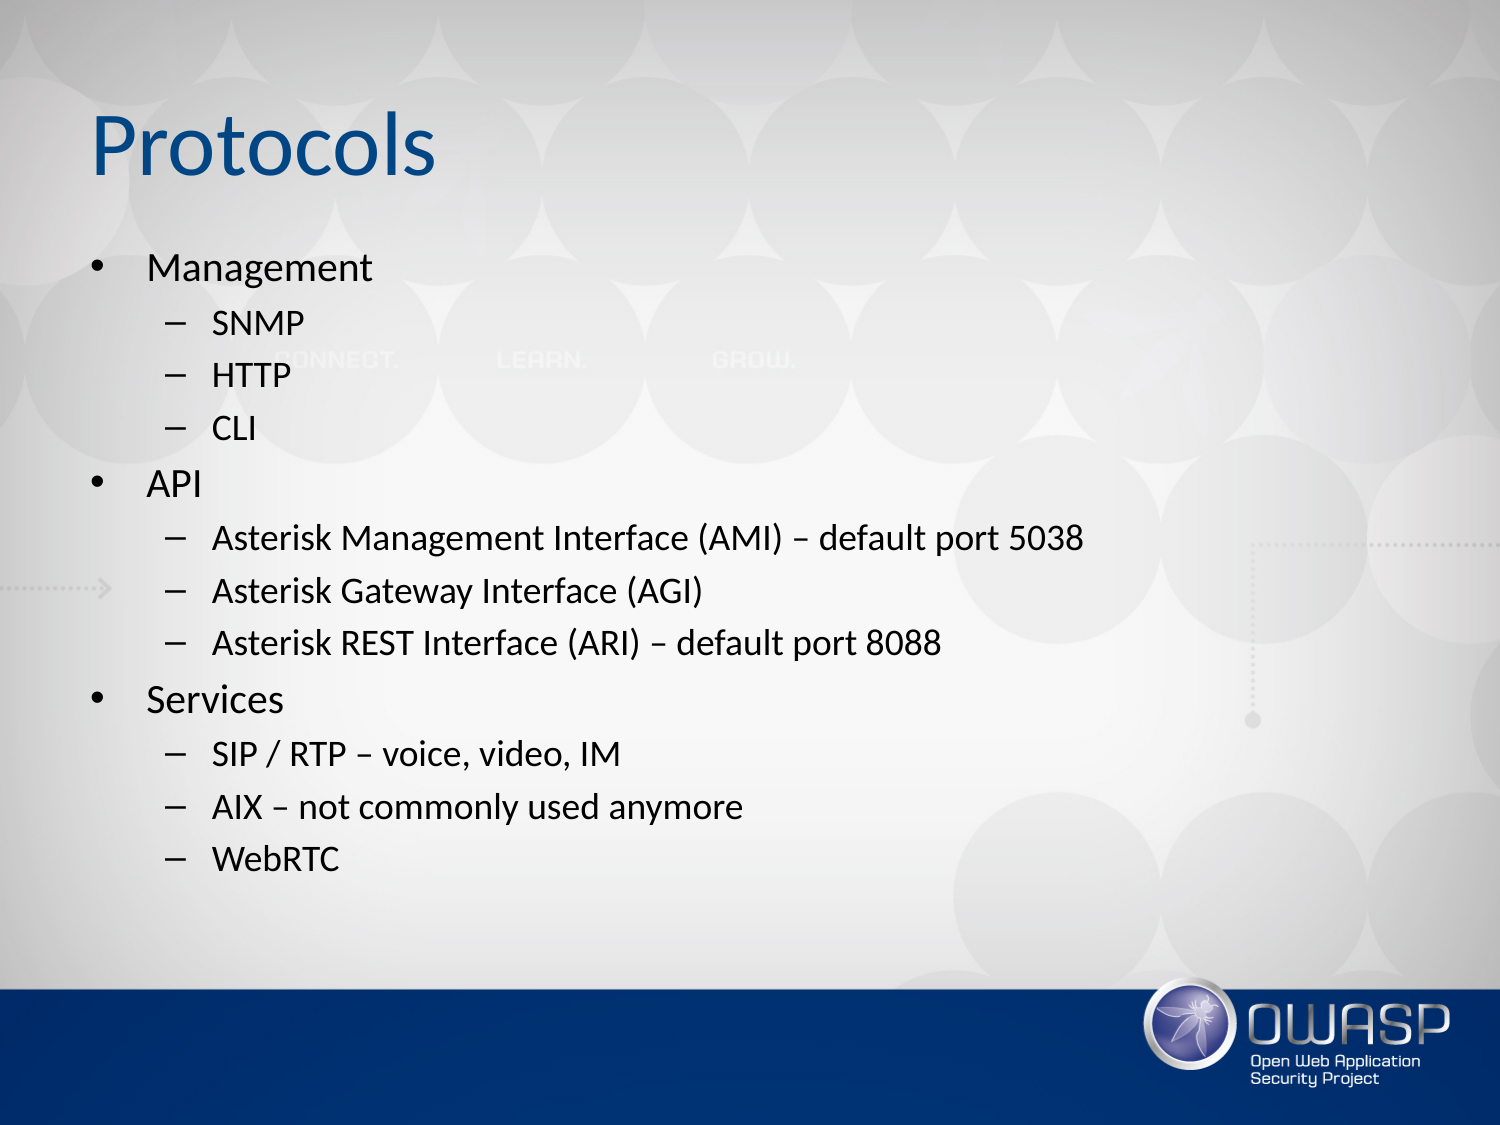

# Protocols
Management
SNMP
HTTP
CLI
API
Asterisk Management Interface (AMI) – default port 5038
Asterisk Gateway Interface (AGI)
Asterisk REST Interface (ARI) – default port 8088
Services
SIP / RTP – voice, video, IM
AIX – not commonly used anymore
WebRTC